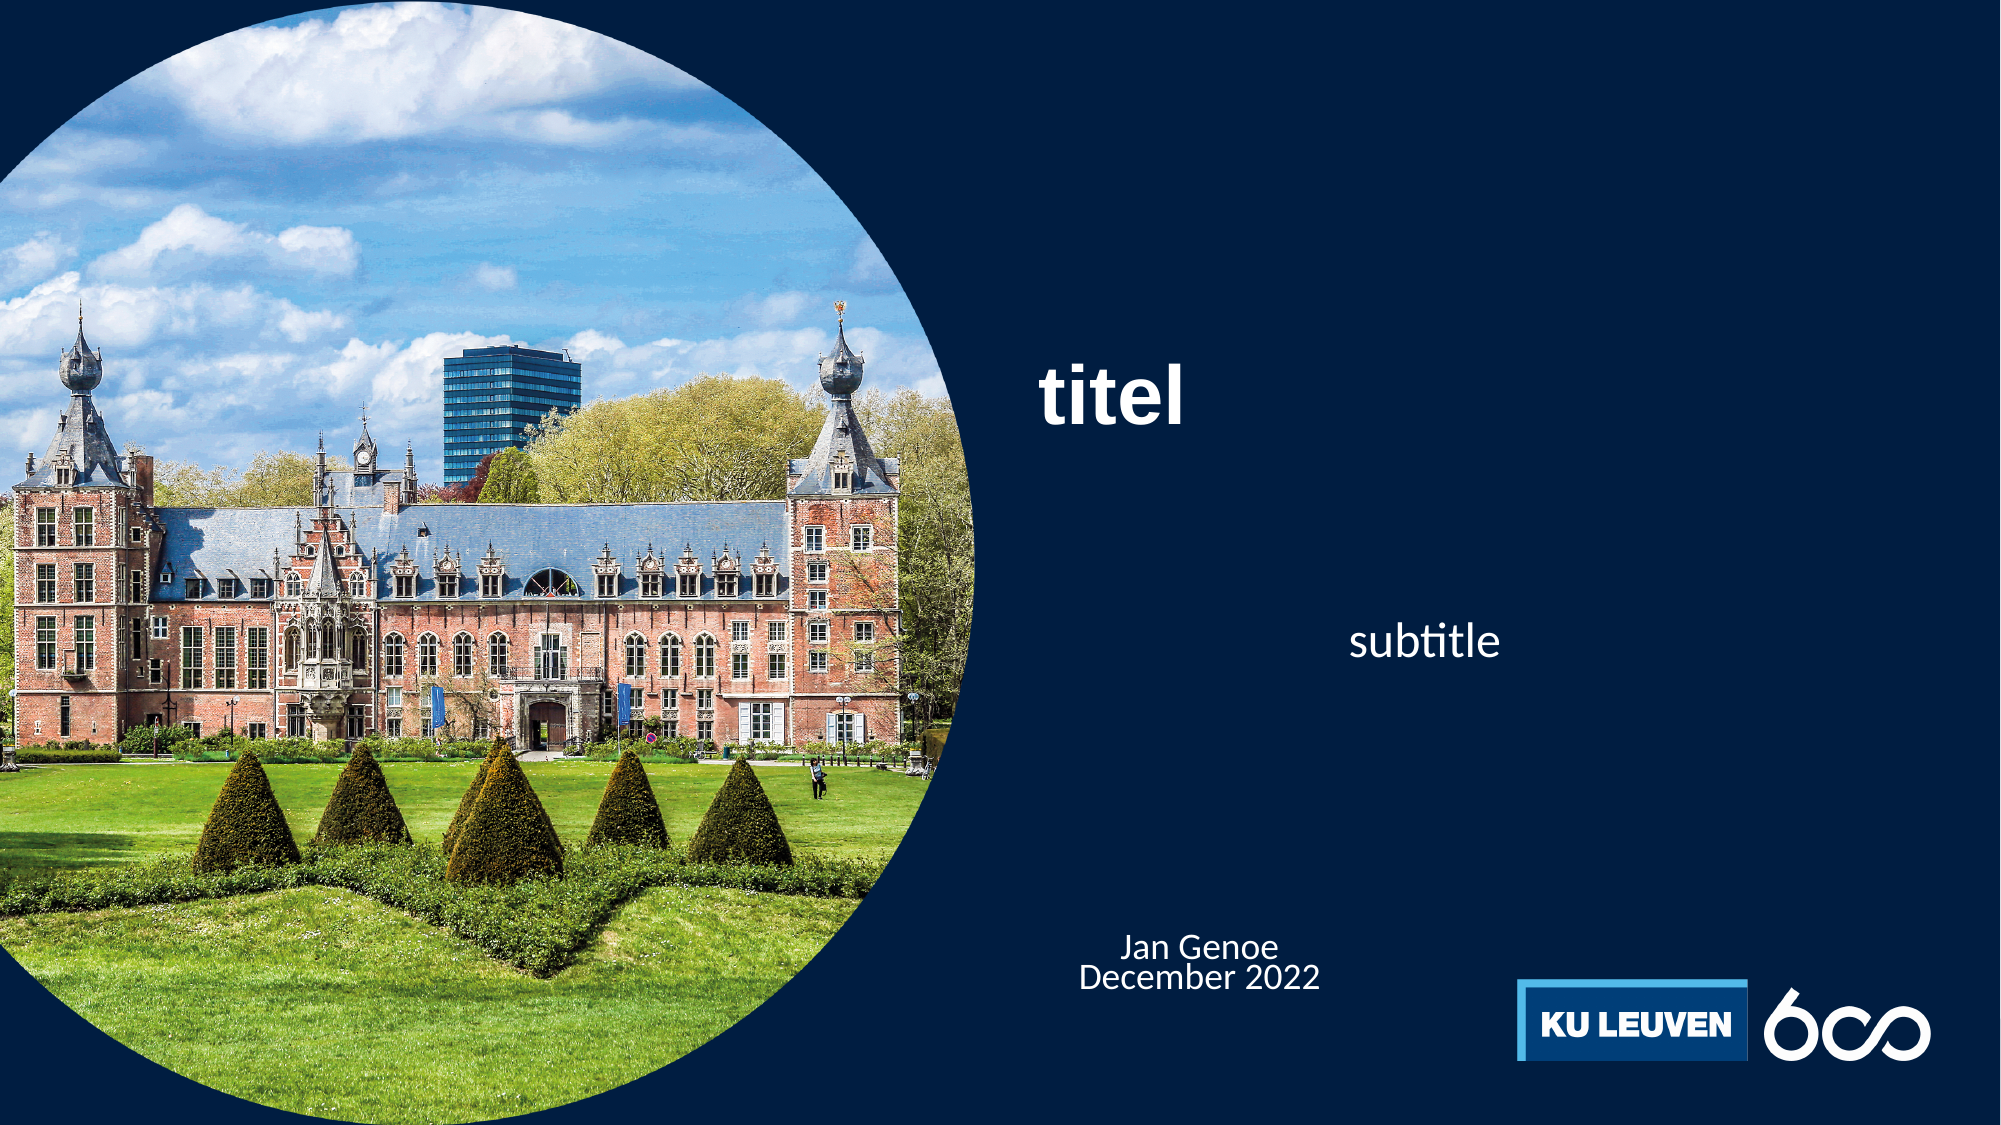

# titel
subtitle
Jan Genoe
December 2022